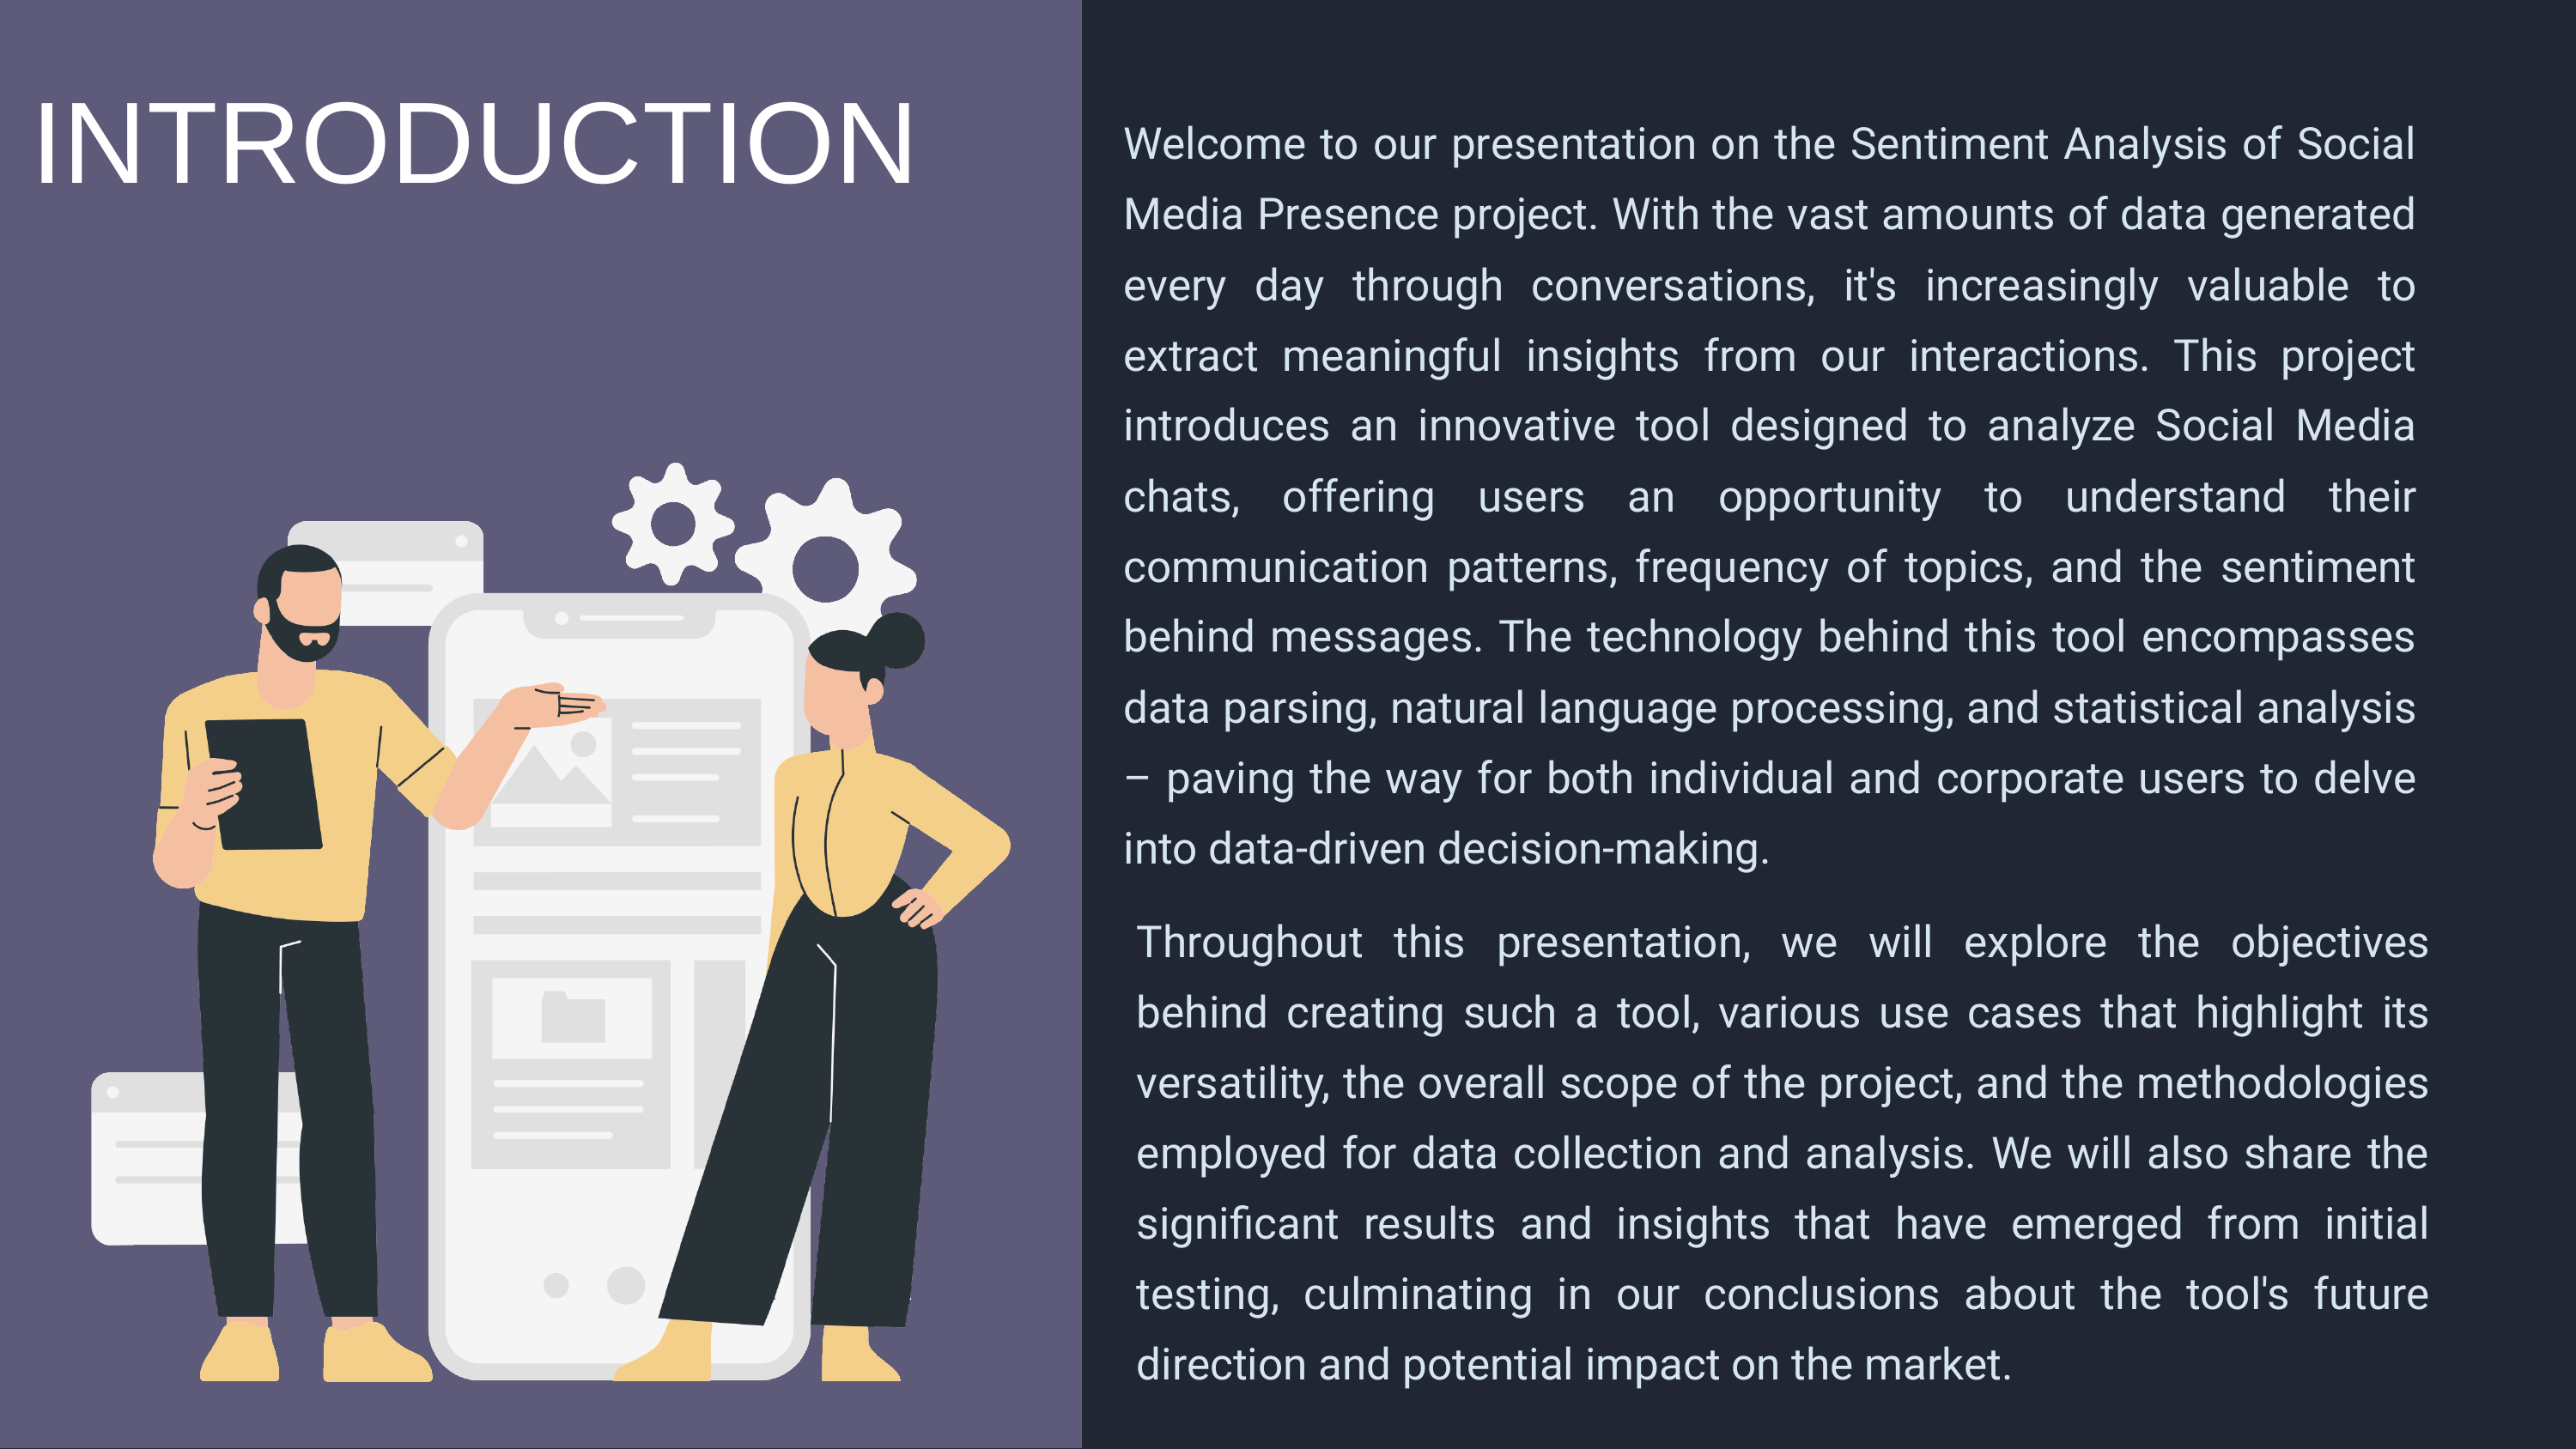

INTRODUCTION
Welcome to our presentation on the Sentiment Analysis of Social Media Presence project. With the vast amounts of data generated every day through conversations, it's increasingly valuable to extract meaningful insights from our interactions. This project introduces an innovative tool designed to analyze Social Media chats, offering users an opportunity to understand their communication patterns, frequency of topics, and the sentiment behind messages. The technology behind this tool encompasses data parsing, natural language processing, and statistical analysis – paving the way for both individual and corporate users to delve into data-driven decision-making.

Throughout this presentation, we will explore the objectives behind creating such a tool, various use cases that highlight its versatility, the overall scope of the project, and the methodologies employed for data collection and analysis. We will also share the significant results and insights that have emerged from initial testing, culminating in our conclusions about the tool's future direction and potential impact on the market.